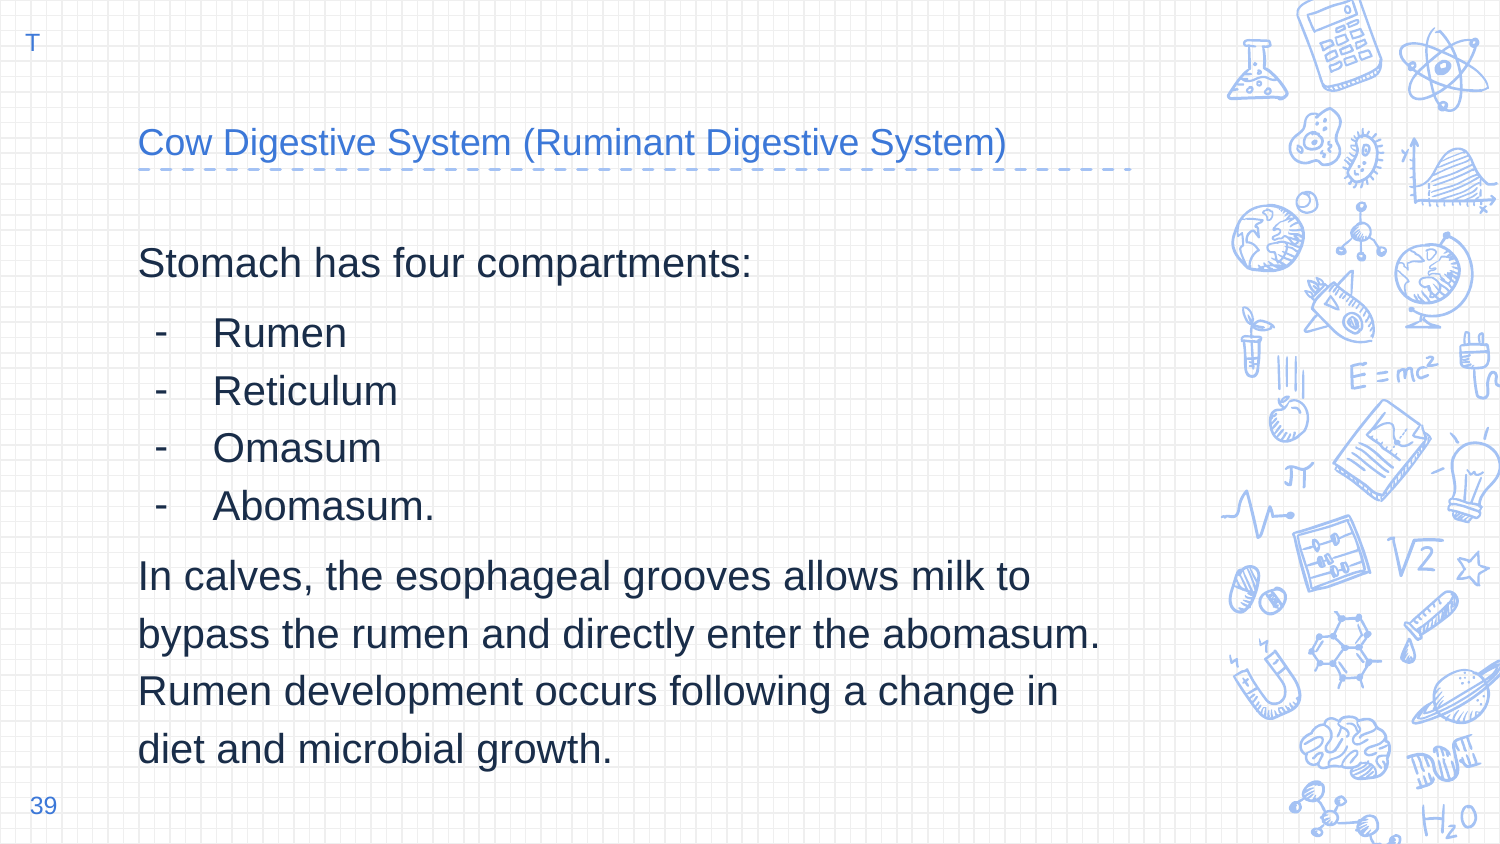

T
# Cow Digestive System (Ruminant Digestive System)
Stomach has four compartments:
Rumen
Reticulum
Omasum
Abomasum.
In calves, the esophageal grooves allows milk to bypass the rumen and directly enter the abomasum. Rumen development occurs following a change in diet and microbial growth.
39